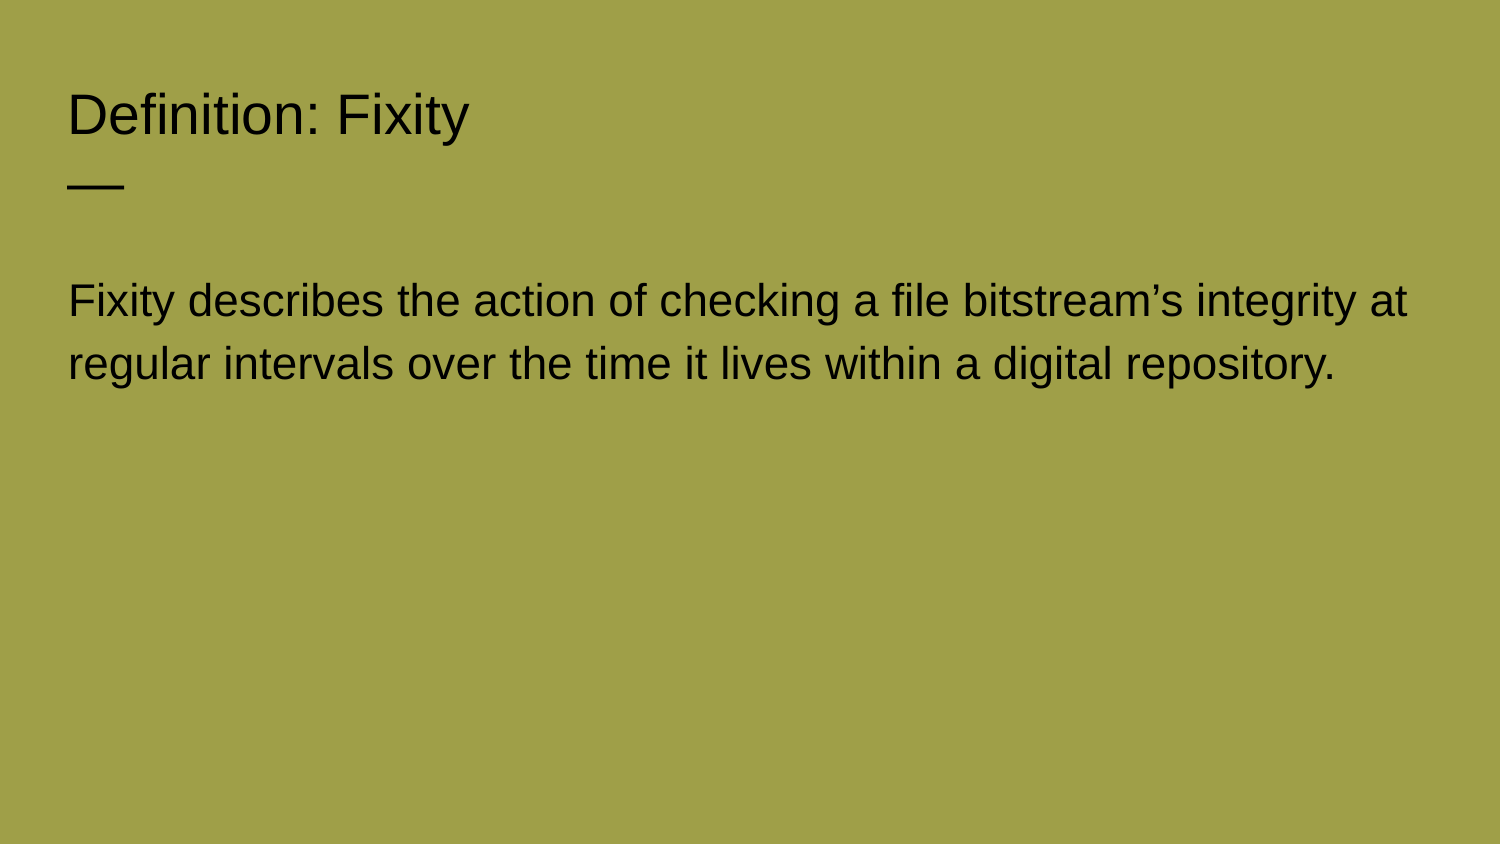

Definition: Fixity
—
Fixity describes the action of checking a file bitstream’s integrity at regular intervals over the time it lives within a digital repository.